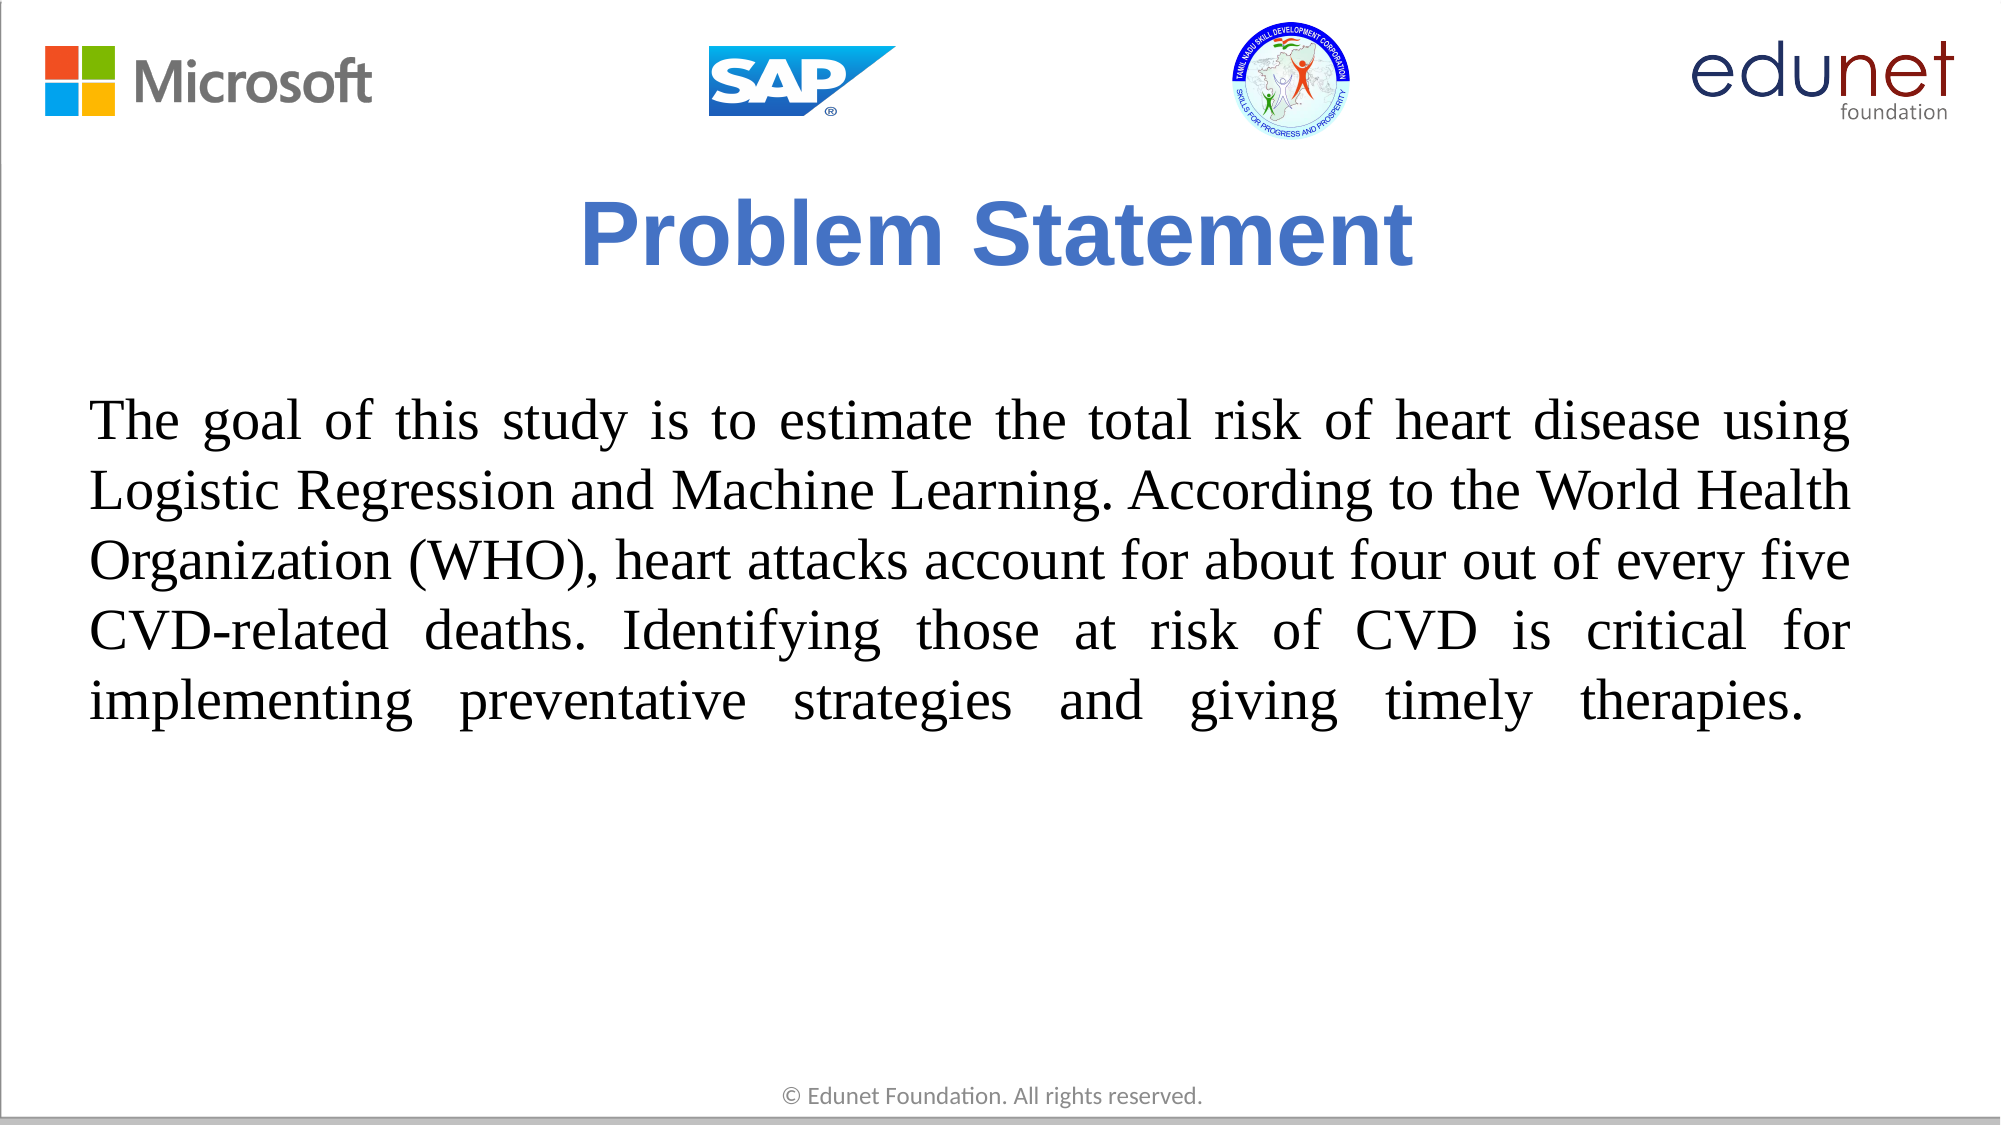

# Problem Statement
The goal of this study is to estimate the total risk of heart disease using Logistic Regression and Machine Learning. According to the World Health Organization (WHO), heart attacks account for about four out of every five CVD-related deaths. Identifying those at risk of CVD is critical for implementing preventative strategies and giving timely therapies.
© Edunet Foundation. All rights reserved.